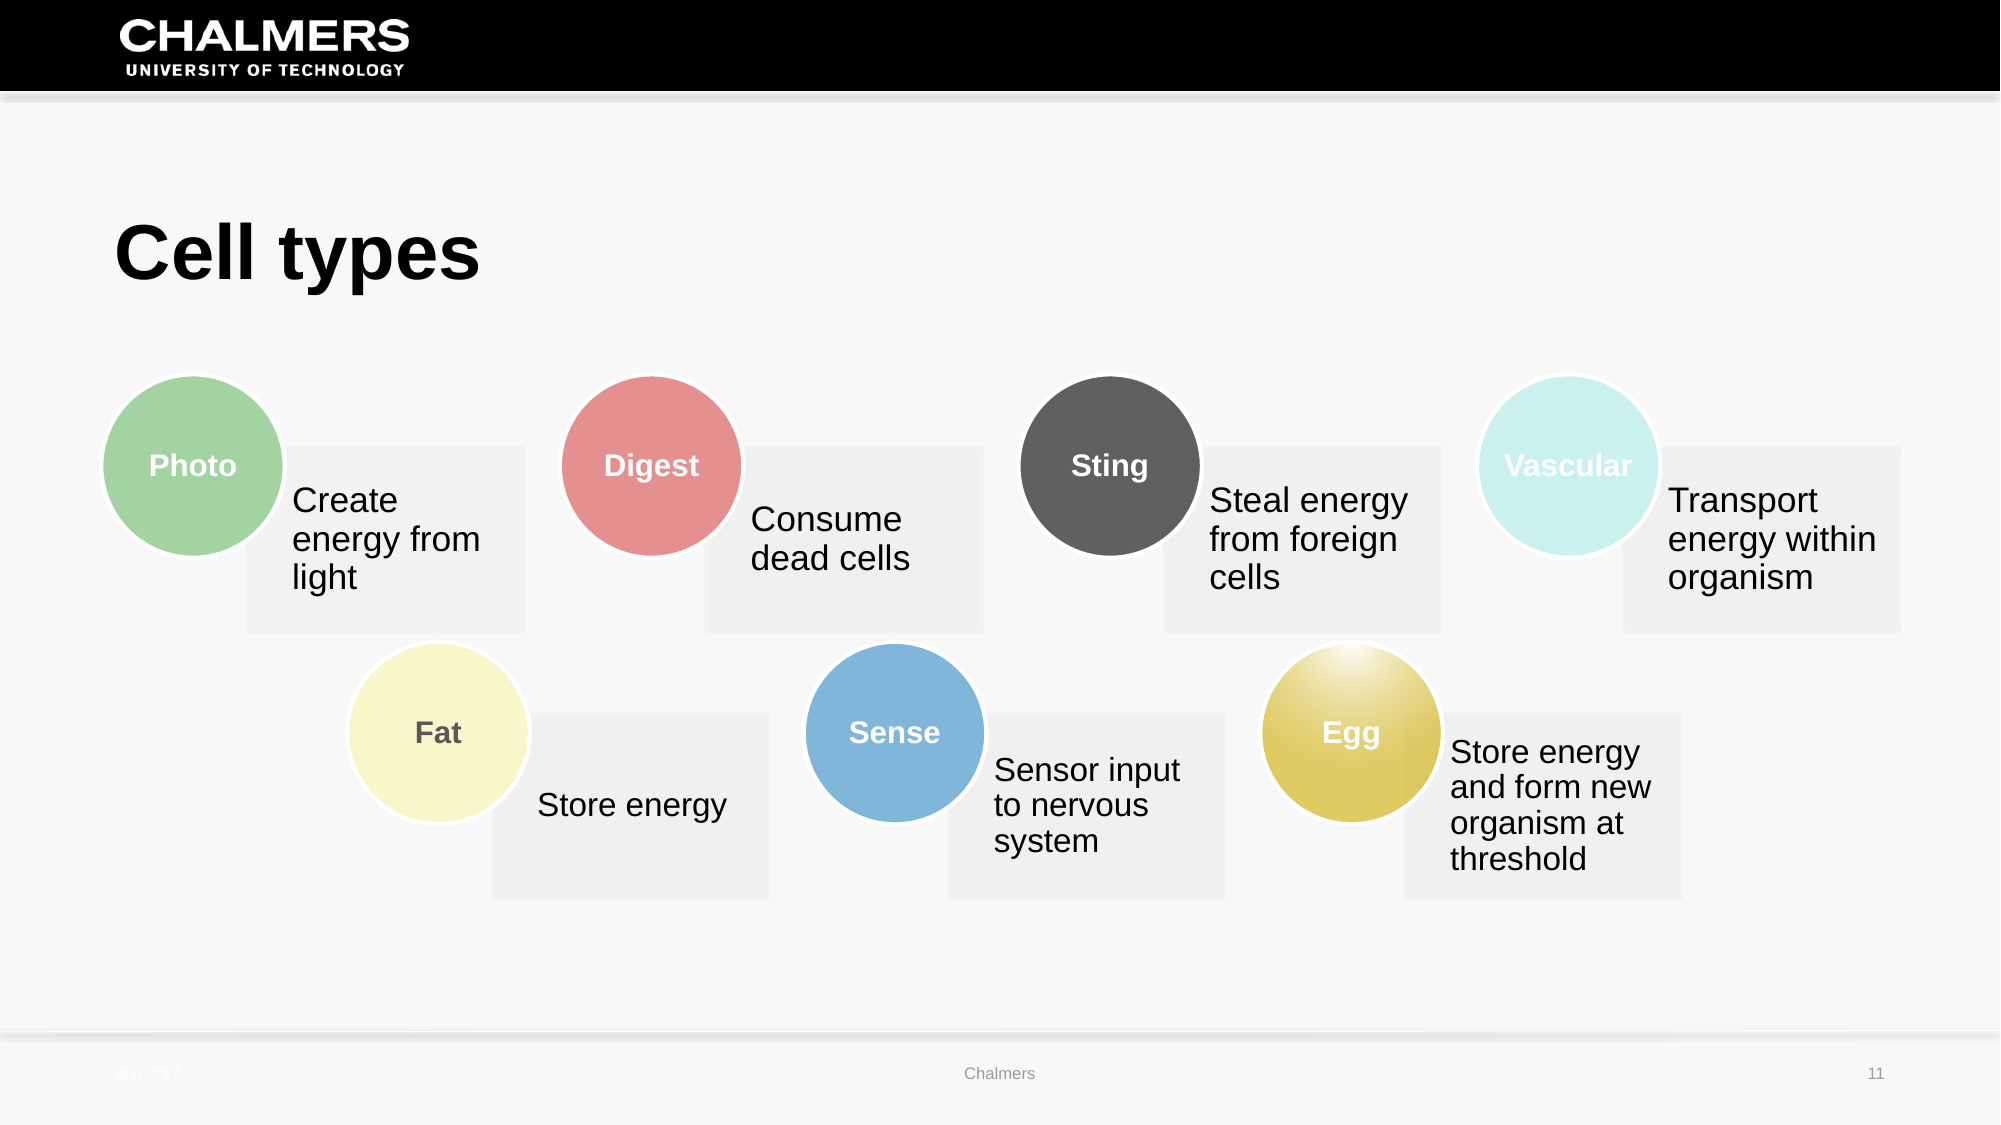

Cell types
Create energy from light
Photo
Consume dead cells
Digest
Steal energy from foreign cells
Sting
Transport energy within organism
Vascular
Store energy
Fat
Sensor input to nervous system
Sense
Store energy and form new organism at threshold
Egg
9/1/2017
Chalmers
11